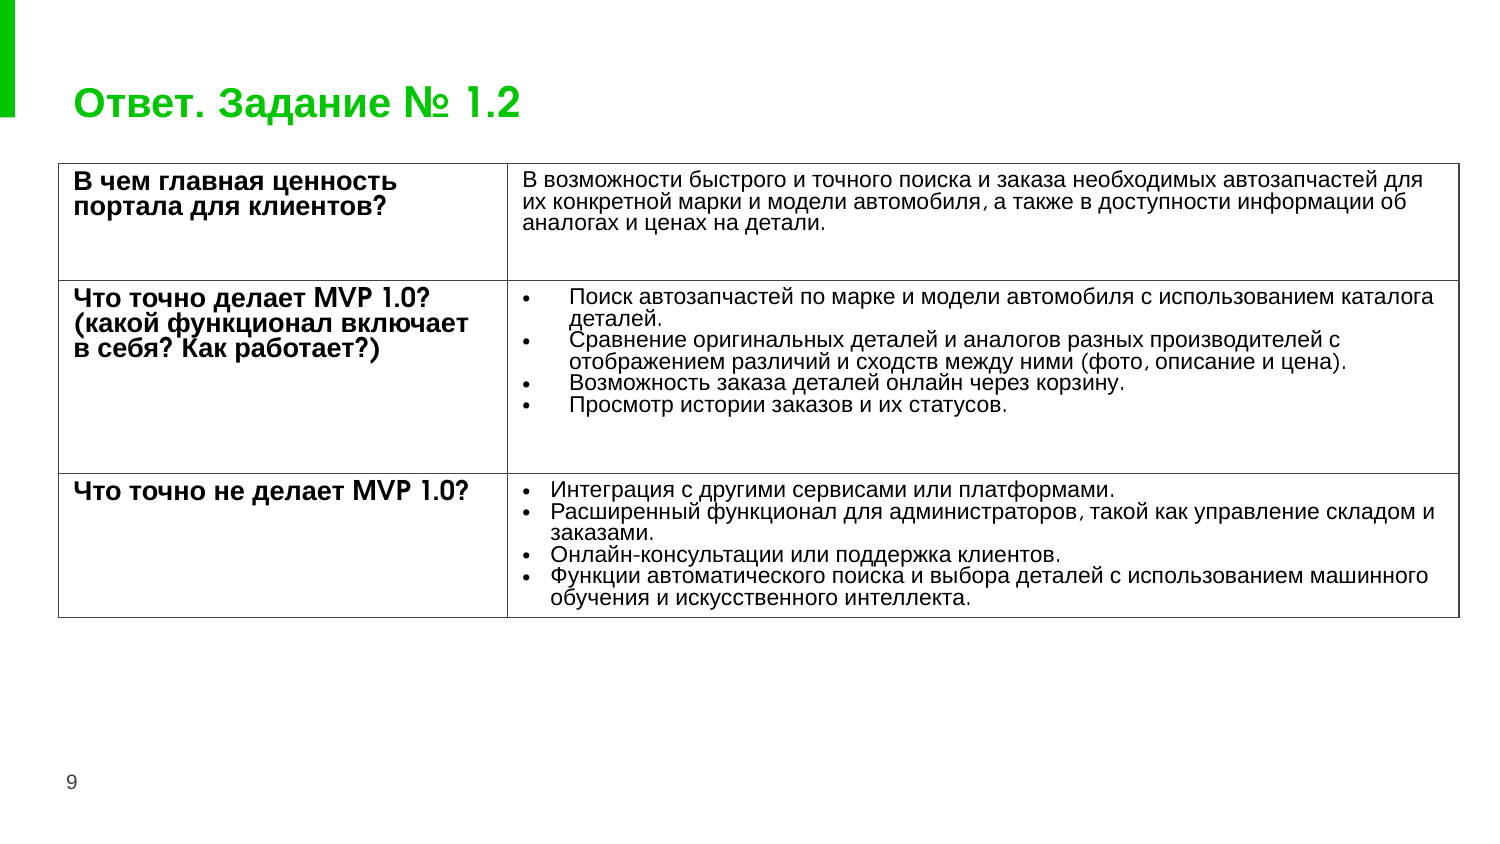

# Ответ. Задание № 1.2
| В чем главная ценность портала для клиентов? | В возможности быстрого и точного поиска и заказа необходимых автозапчастей для их конкретной марки и модели автомобиля, а также в доступности информации об аналогах и ценах на детали. |
| --- | --- |
| Что точно делает MVP 1.0? (какой функционал включает в себя? Как работает?) | Поиск автозапчастей по марке и модели автомобиля с использованием каталога деталей. Сравнение оригинальных деталей и аналогов разных производителей с отображением различий и сходств между ними (фото, описание и цена). Возможность заказа деталей онлайн через корзину. Просмотр истории заказов и их статусов. |
| Что точно не делает MVP 1.0? | Интеграция с другими сервисами или платформами. Расширенный функционал для администраторов, такой как управление складом и заказами. Онлайн-консультации или поддержка клиентов. Функции автоматического поиска и выбора деталей с использованием машинного обучения и искусственного интеллекта. |
9